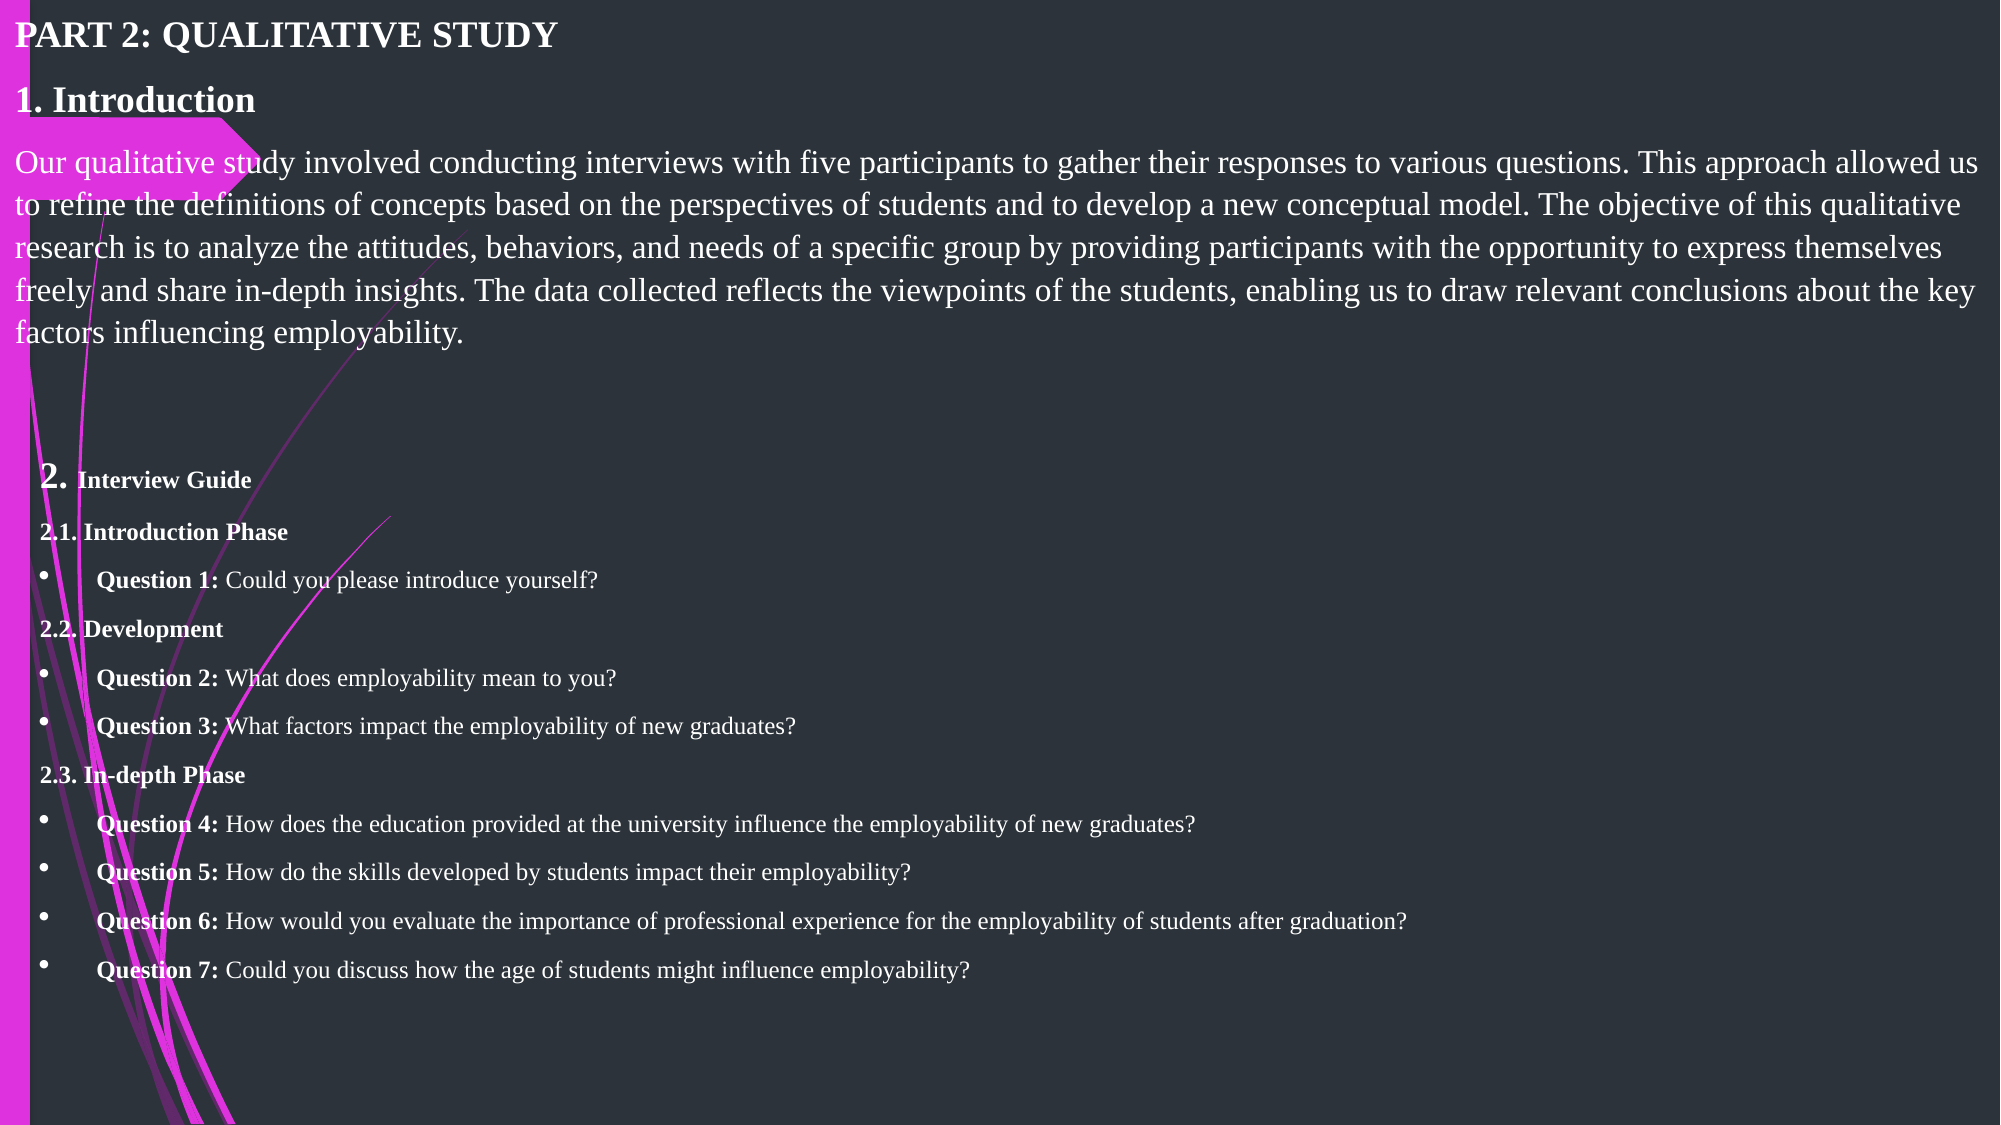

PART 2: QUALITATIVE STUDY
1. Introduction
Our qualitative study involved conducting interviews with five participants to gather their responses to various questions. This approach allowed us to refine the definitions of concepts based on the perspectives of students and to develop a new conceptual model. The objective of this qualitative research is to analyze the attitudes, behaviors, and needs of a specific group by providing participants with the opportunity to express themselves freely and share in-depth insights. The data collected reflects the viewpoints of the students, enabling us to draw relevant conclusions about the key factors influencing employability.
2. Interview Guide
2.1. Introduction Phase
Question 1: Could you please introduce yourself?
2.2. Development
Question 2: What does employability mean to you?
Question 3: What factors impact the employability of new graduates?
2.3. In-depth Phase
Question 4: How does the education provided at the university influence the employability of new graduates?
Question 5: How do the skills developed by students impact their employability?
Question 6: How would you evaluate the importance of professional experience for the employability of students after graduation?
Question 7: Could you discuss how the age of students might influence employability?